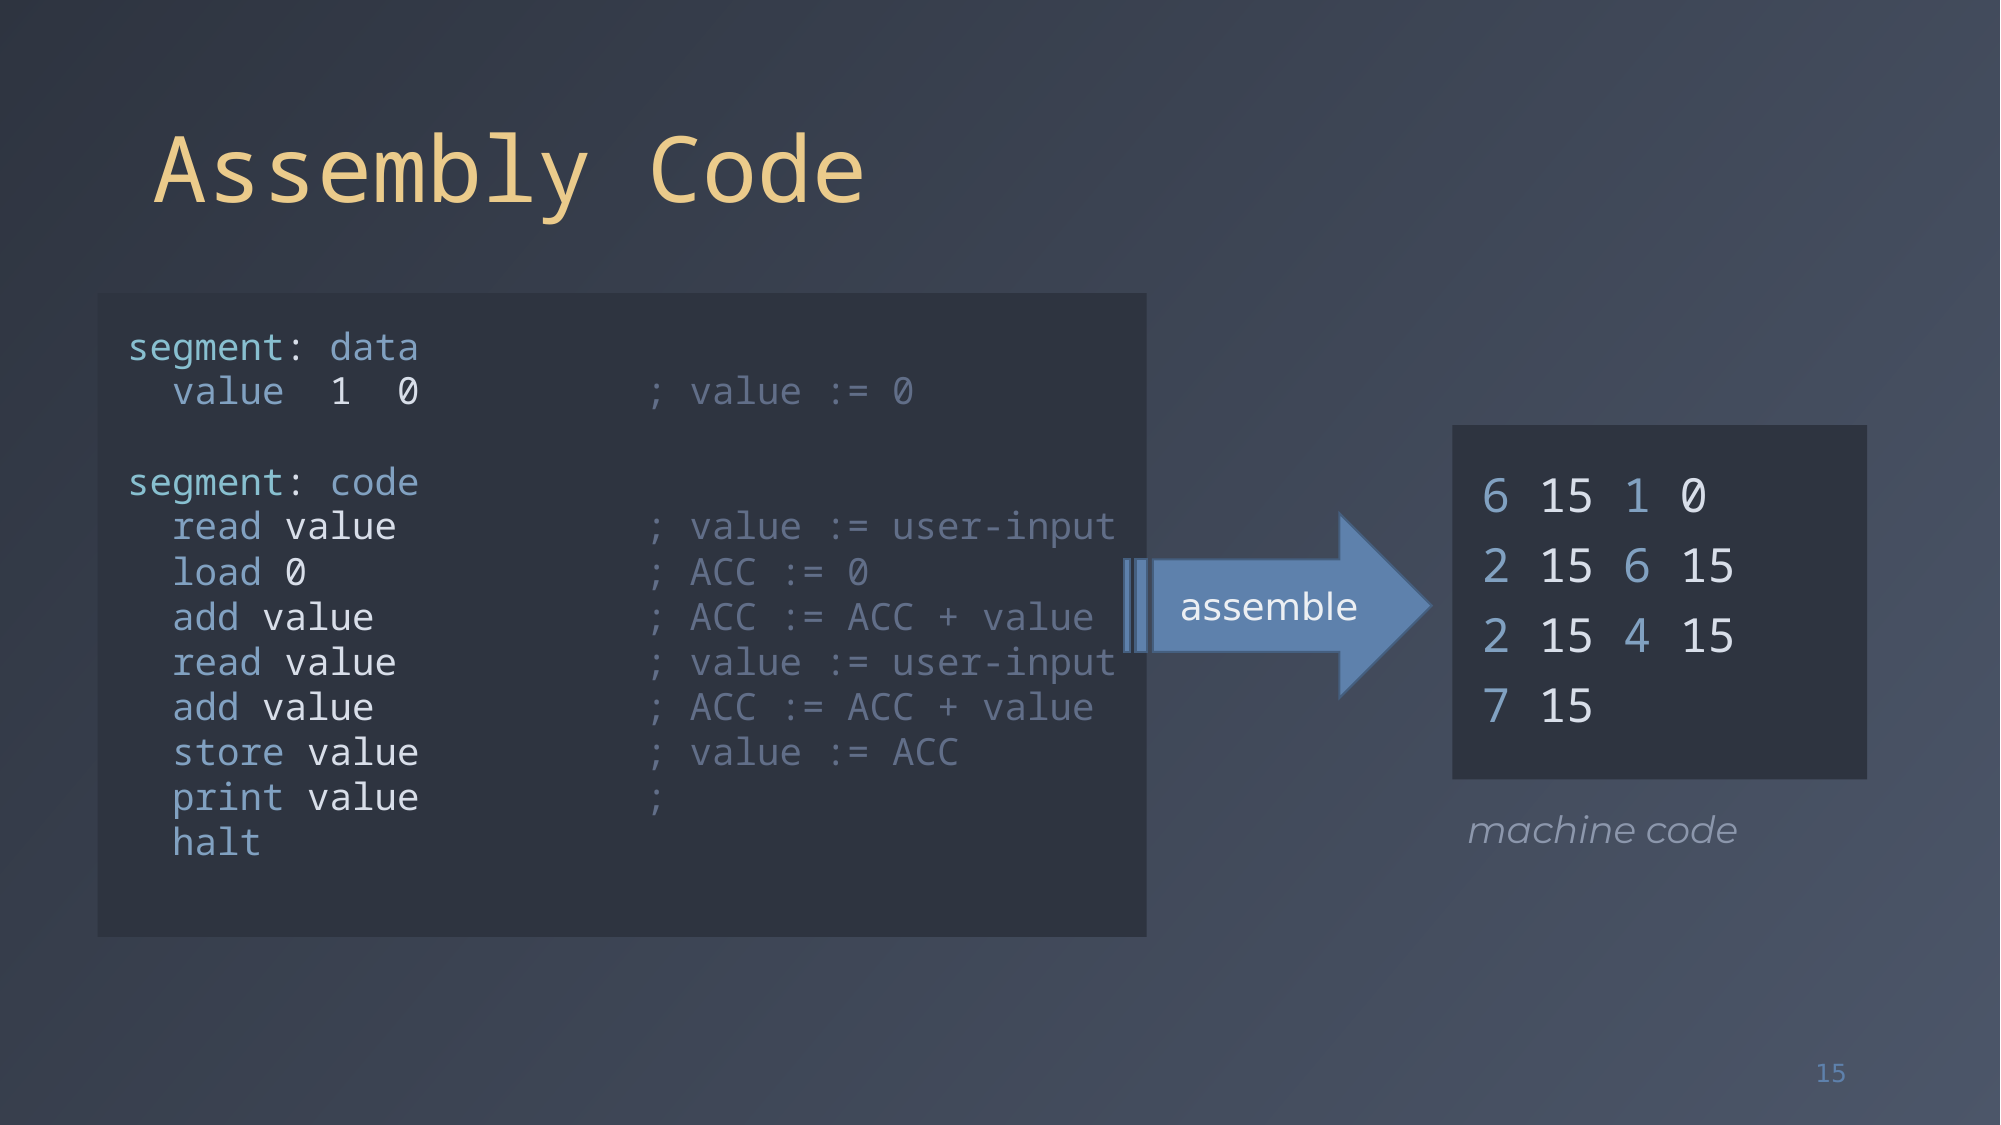

# Assembly Code
segment: data
  value  1  0          ; value := 0

segment: code
  read value           ; value := user-input
  load 0               ; ACC := 0
  add value            ; ACC := ACC + value
  read value           ; value := user-input
  add value            ; ACC := ACC + value
  store value          ; value := ACC
  print value          ;
  halt

6 15 1 0
2 15 6 15
2 15 4 15
7 15
assemble
machine code
15